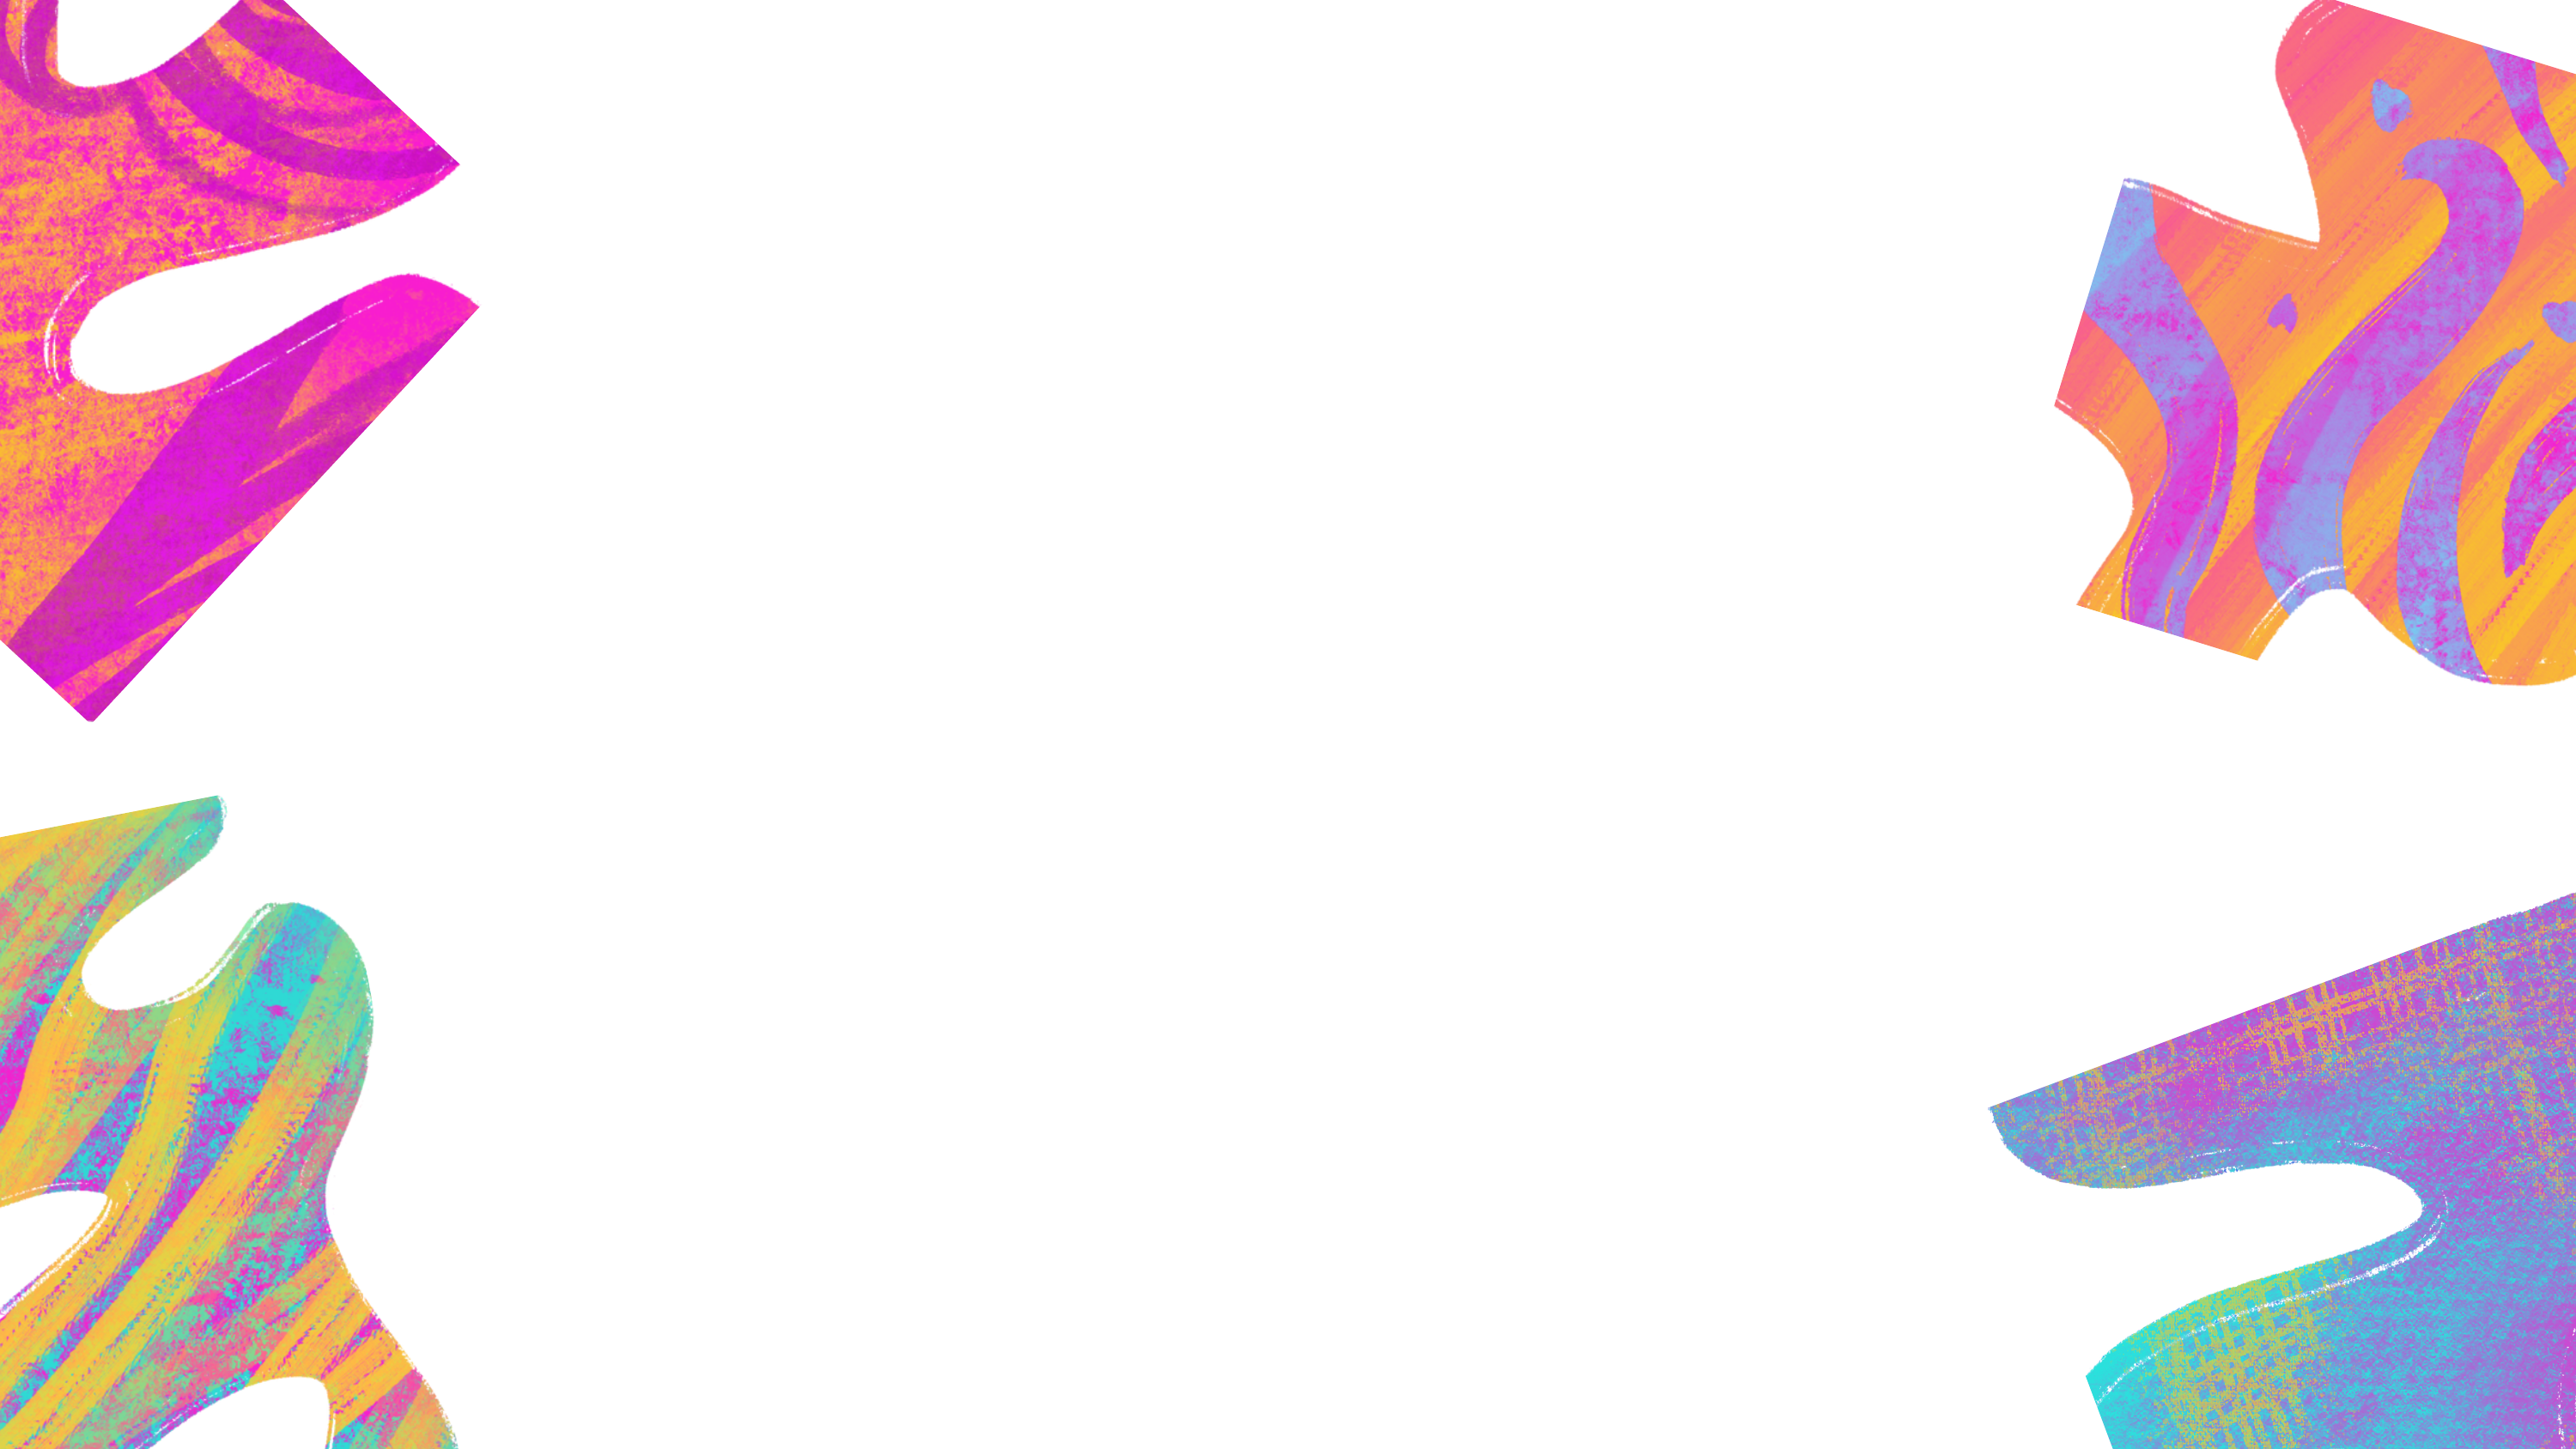

2. Intended Audience
Mostly, in Sri Lanka most of the people not aware about the disasters beforehand or they are not aware of things to be followed during and after a disaster. So the audience for this HELP+US Disaster Management System mainly focus on the general public in Sri Lanka.

3. Scope of the project
Display real-time disaster locations on the map.
Display temporary and safe shelters.
 Guide the users by giving the instructions to follow before, during and after a disaster.
Help victims using donations.